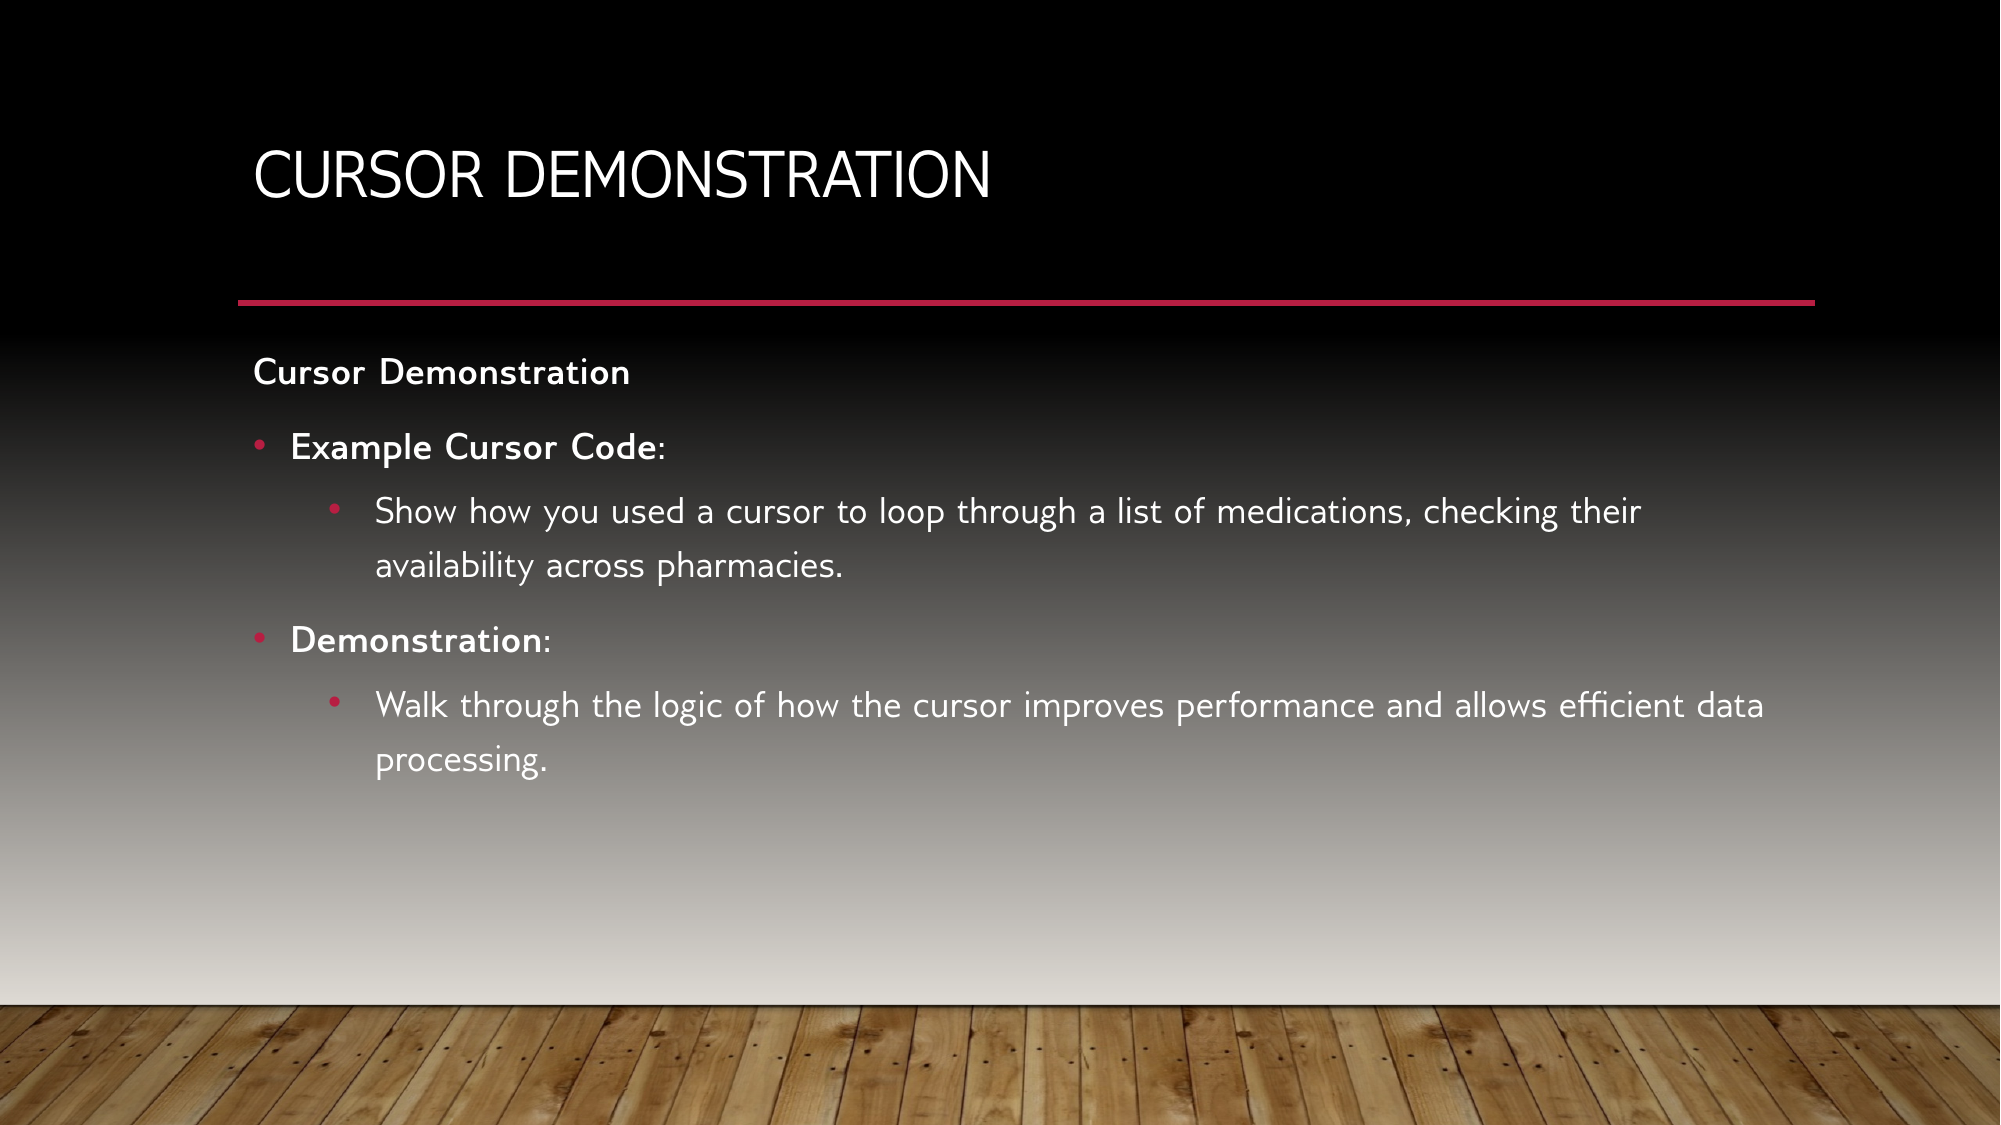

# Cursor Demonstration
Cursor Demonstration
Example Cursor Code:
Show how you used a cursor to loop through a list of medications, checking their availability across pharmacies.
Demonstration:
Walk through the logic of how the cursor improves performance and allows efficient data processing.